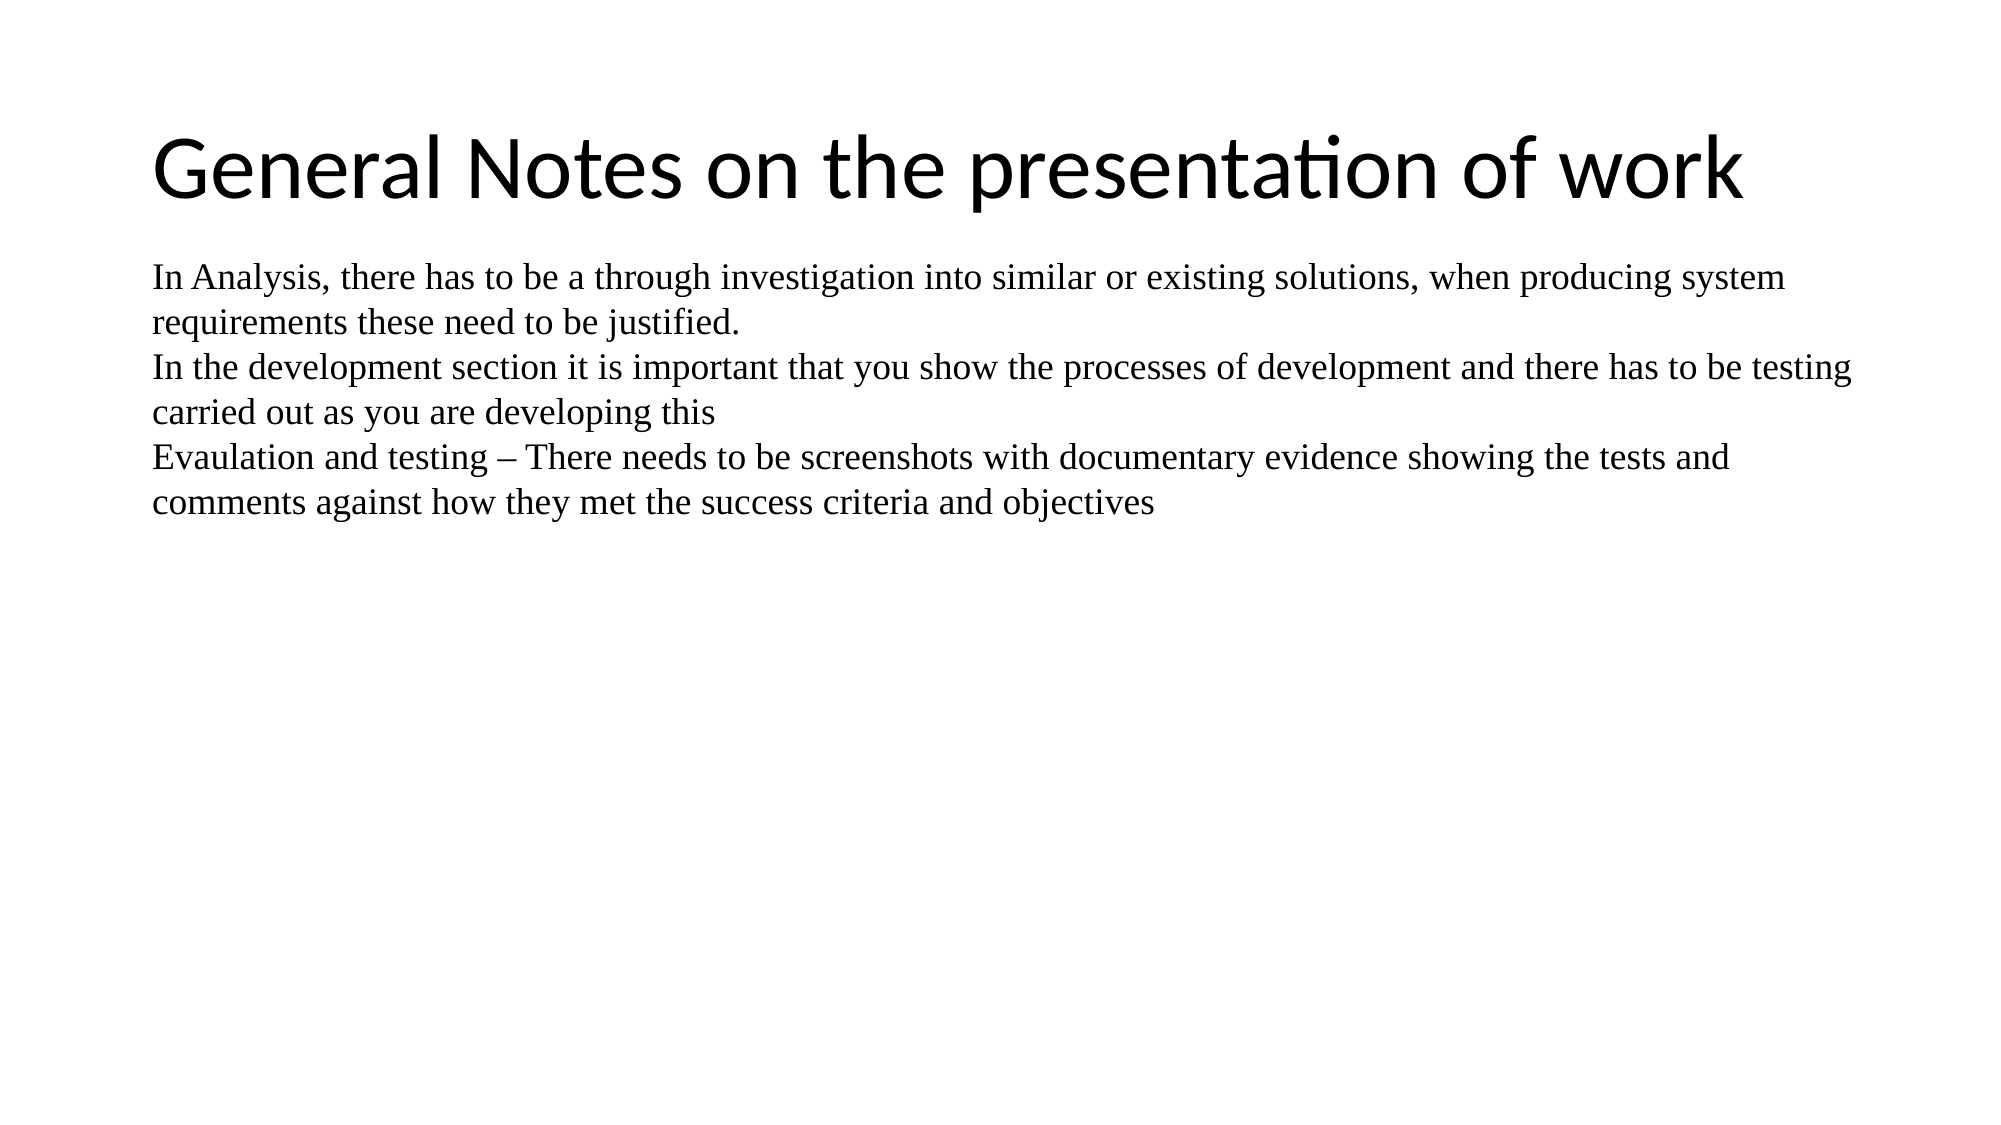

# General Notes on the presentation of work
In Analysis, there has to be a through investigation into similar or existing solutions, when producing system requirements these need to be justified.
In the development section it is important that you show the processes of development and there has to be testing carried out as you are developing this
Evaulation and testing – There needs to be screenshots with documentary evidence showing the tests and comments against how they met the success criteria and objectives